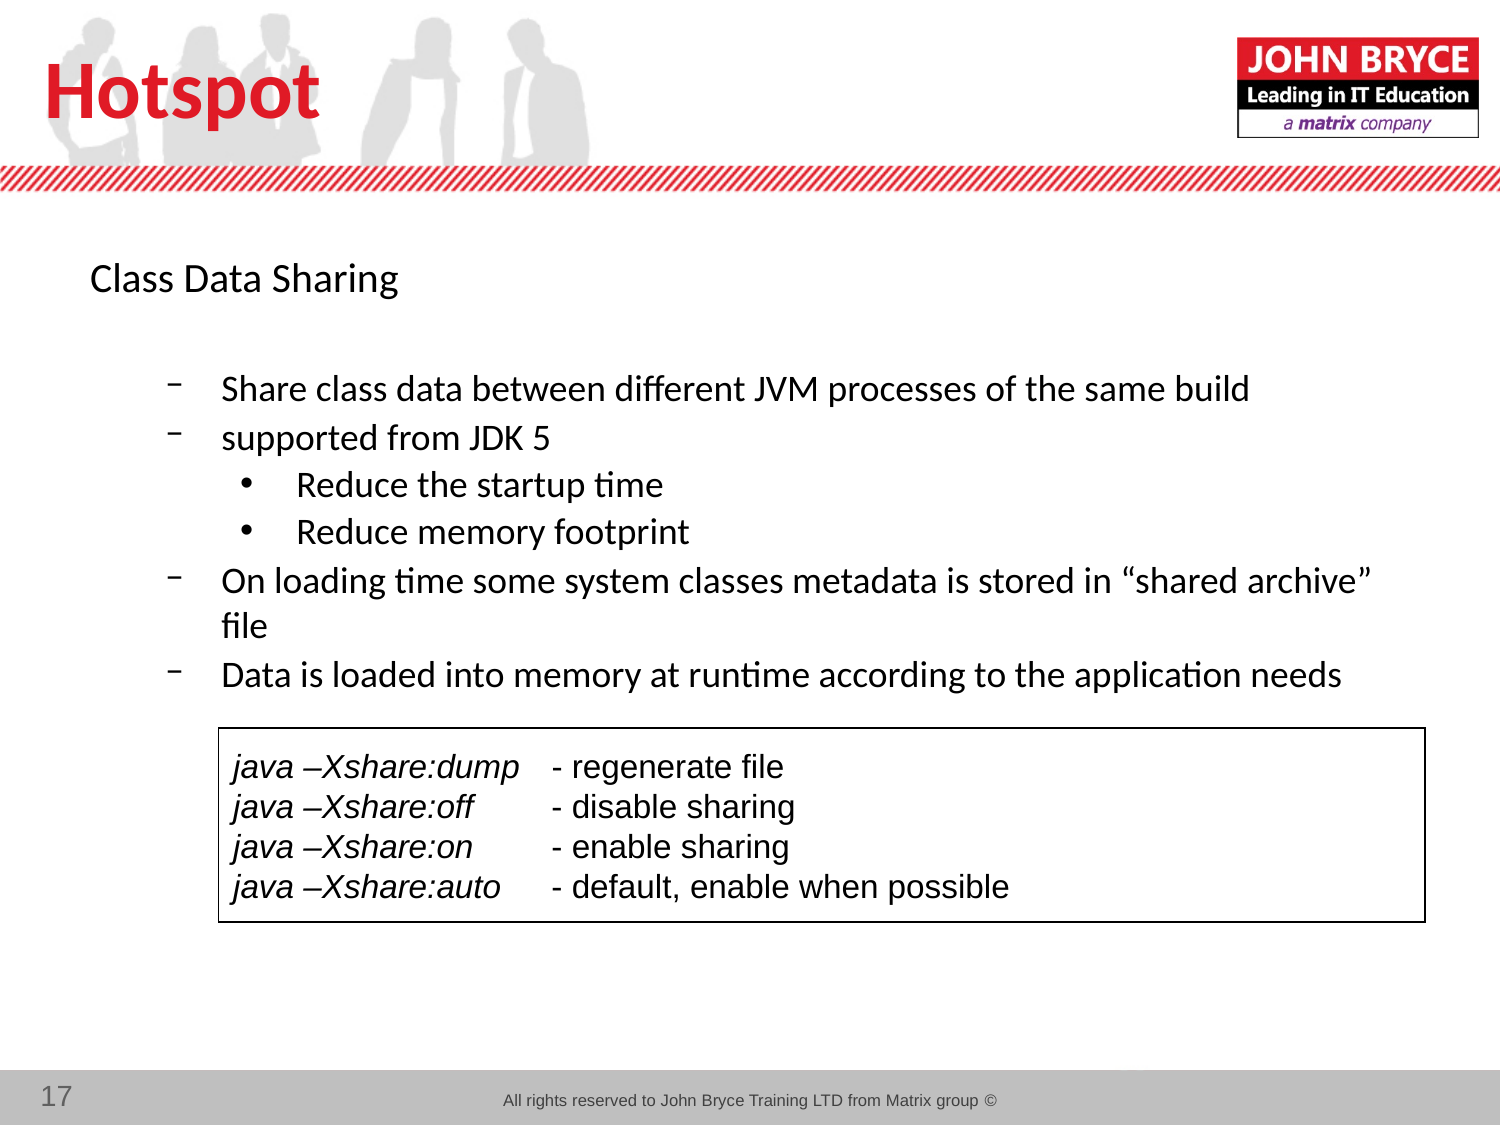

# Hotspot
Class Data Sharing

Share class data between different JVM processes of the same build
supported from JDK 5
Reduce the startup time
Reduce memory footprint
On loading time some system classes metadata is stored in “shared archive” file
Data is loaded into memory at runtime according to the application needs

java –Xshare:dump	  - regenerate file
java –Xshare:off    	  - disable sharing
java –Xshare:on      	  - enable sharing
java –Xshare:auto 	  - default, enable when possible